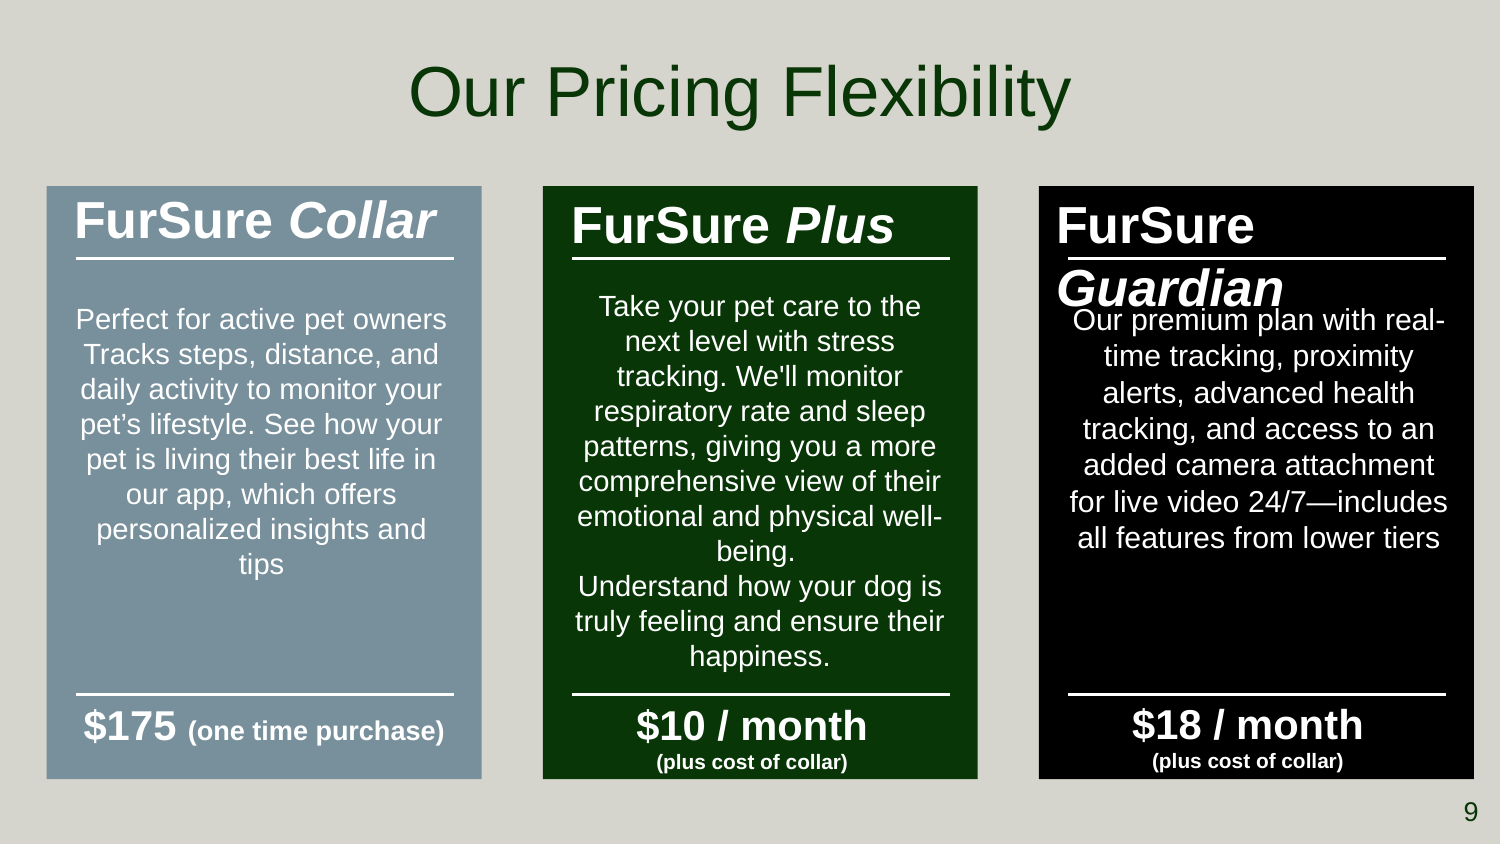

Our Pricing Flexibility

FurSure Collar
FurSure Plus
FurSure Guardian
Perfect for active pet owners
Tracks steps, distance, and daily activity to monitor your pet’s lifestyle. See how your pet is living their best life in our app, which offers personalized insights and tips

Take your pet care to the next level with stress tracking. We'll monitor respiratory rate and sleep patterns, giving you a more comprehensive view of their emotional and physical well-being.
Understand how your dog is truly feeling and ensure their happiness.

Our premium plan with real-time tracking, proximity alerts, advanced health tracking, and access to an added camera attachment for live video 24/7—includes all features from lower tiers

$175 (one time purchase)
$10 / month
(plus cost of collar)
$18 / month
(plus cost of collar)
9